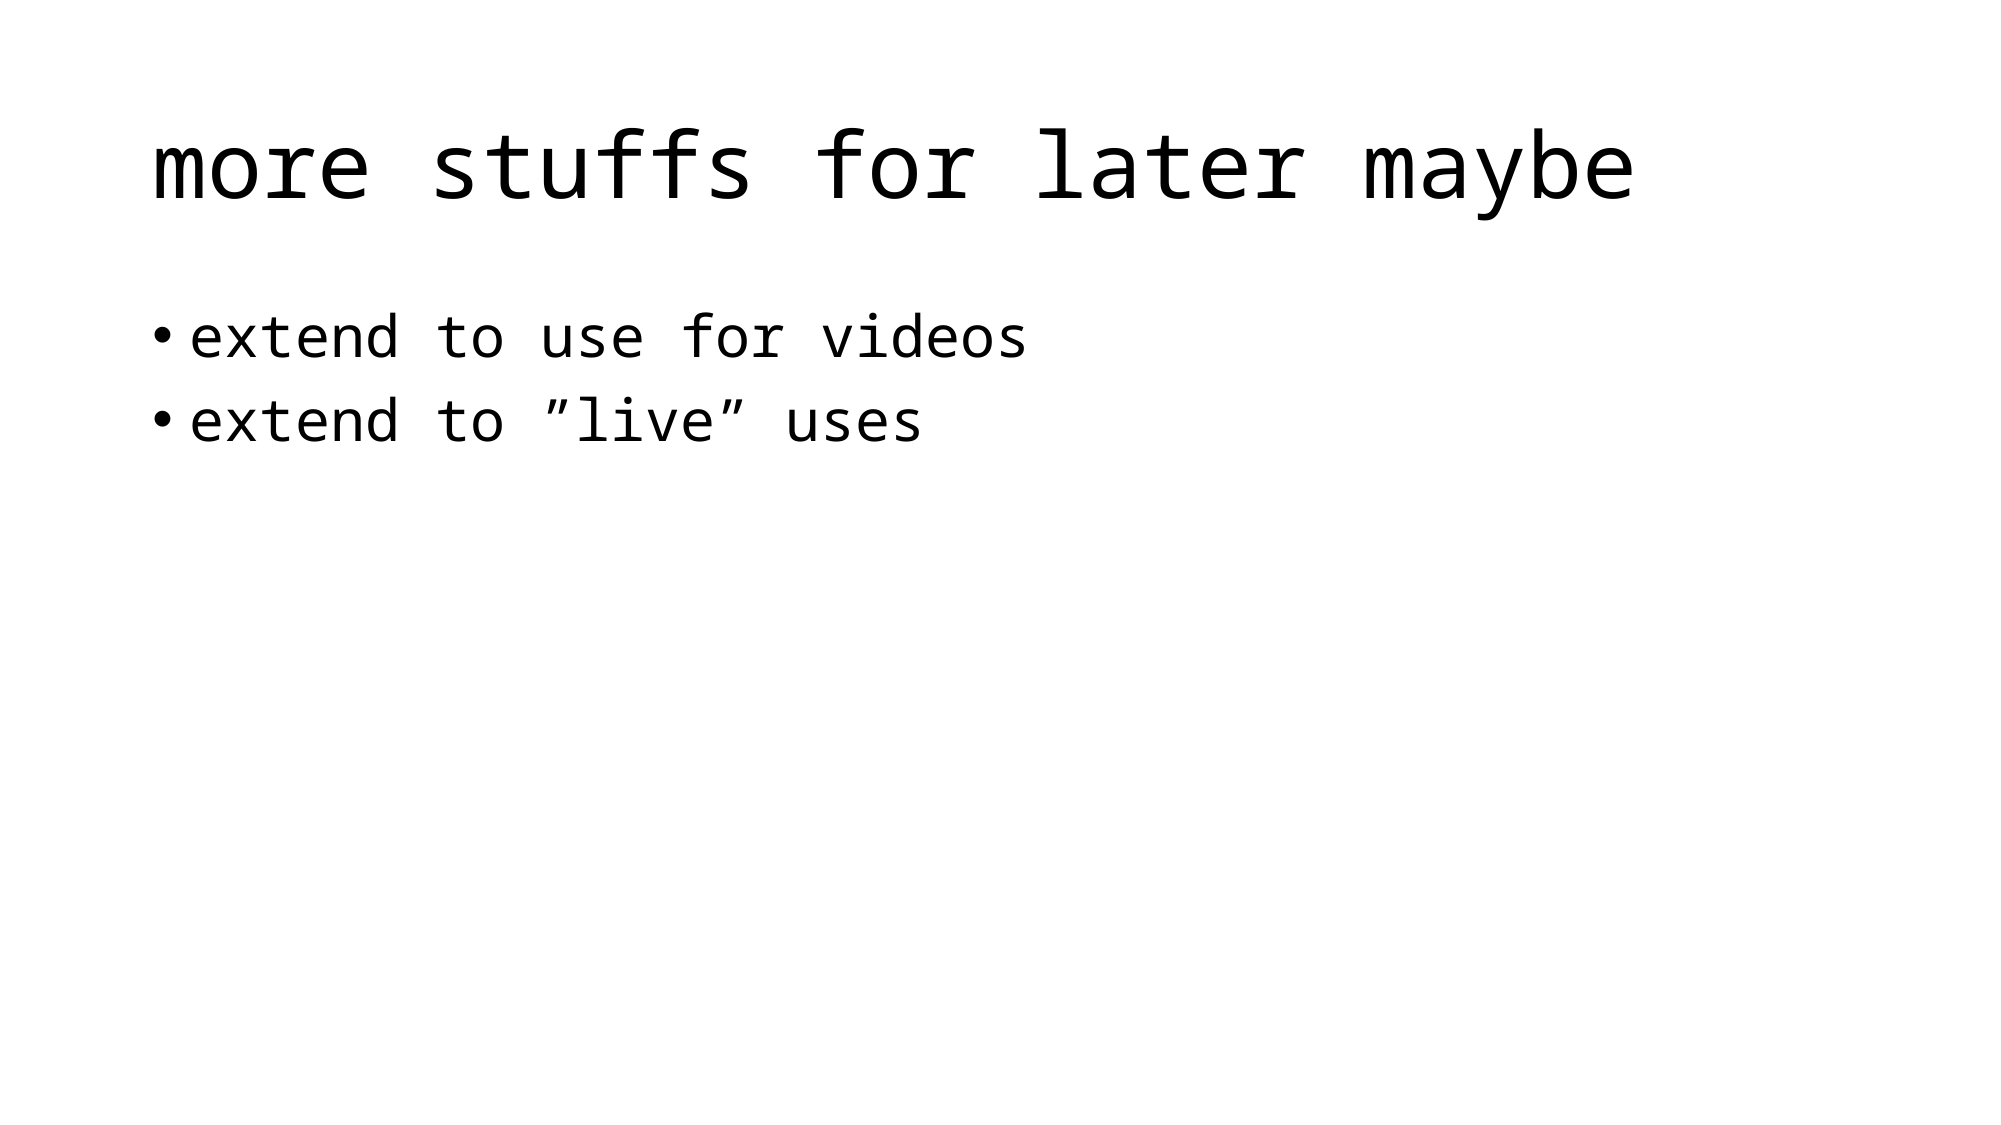

# more stuffs for later maybe
extend to use for videos
extend to ”live” uses